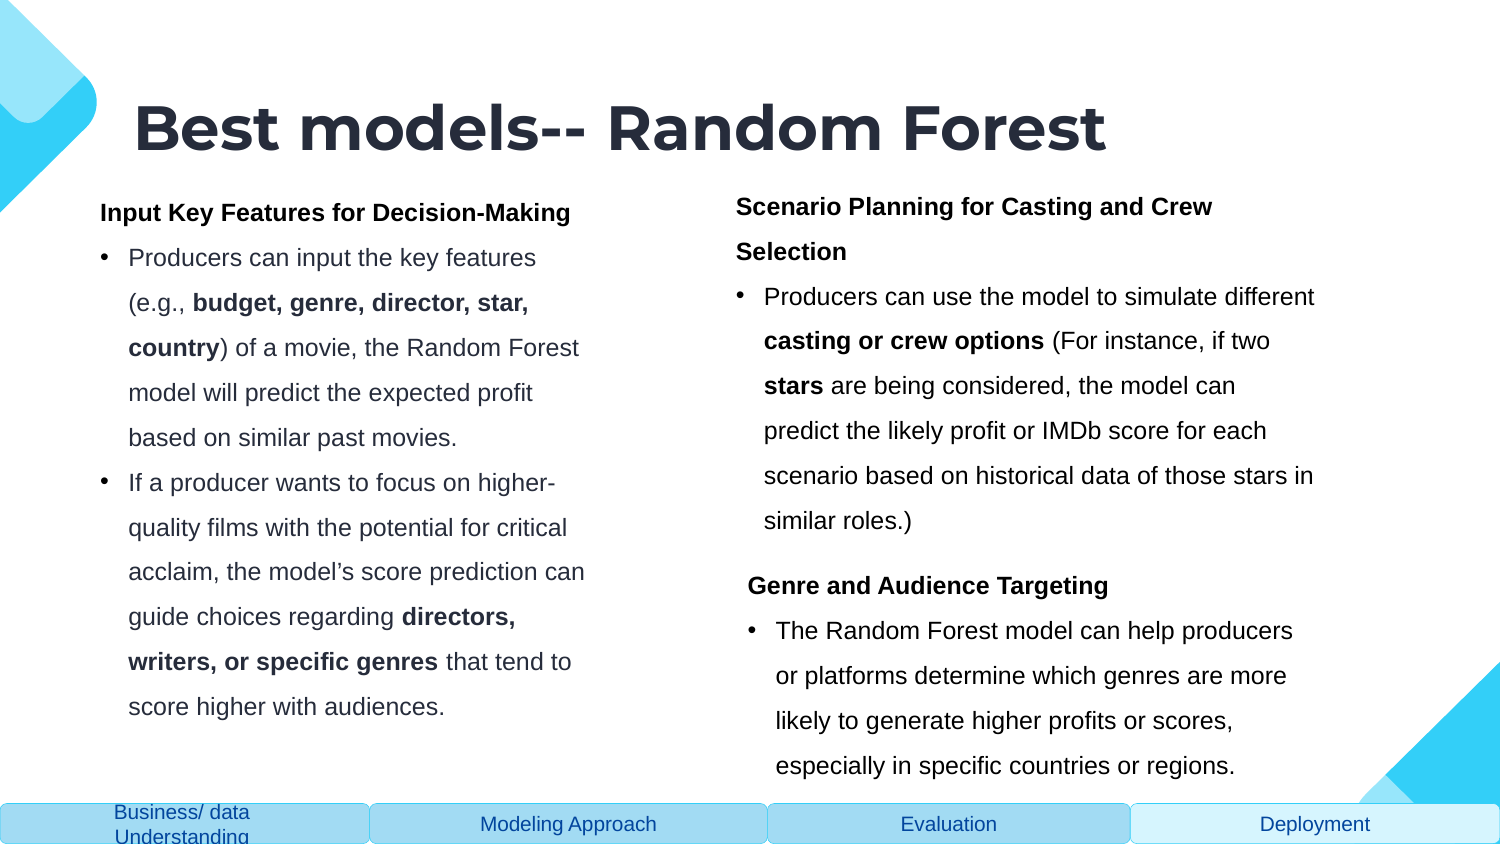

# Best models-- Random Forest
Scenario Planning for Casting and Crew Selection
Producers can use the model to simulate different casting or crew options (For instance, if two stars are being considered, the model can predict the likely profit or IMDb score for each scenario based on historical data of those stars in similar roles.)
Input Key Features for Decision-Making
Producers can input the key features (e.g., budget, genre, director, star, country) of a movie, the Random Forest model will predict the expected profit based on similar past movies.
If a producer wants to focus on higher-quality films with the potential for critical acclaim, the model’s score prediction can guide choices regarding directors, writers, or specific genres that tend to score higher with audiences.
Genre and Audience Targeting
The Random Forest model can help producers or platforms determine which genres are more likely to generate higher profits or scores, especially in specific countries or regions.
Evaluation
Business/ data
Understanding
Modeling Approach
Deployment